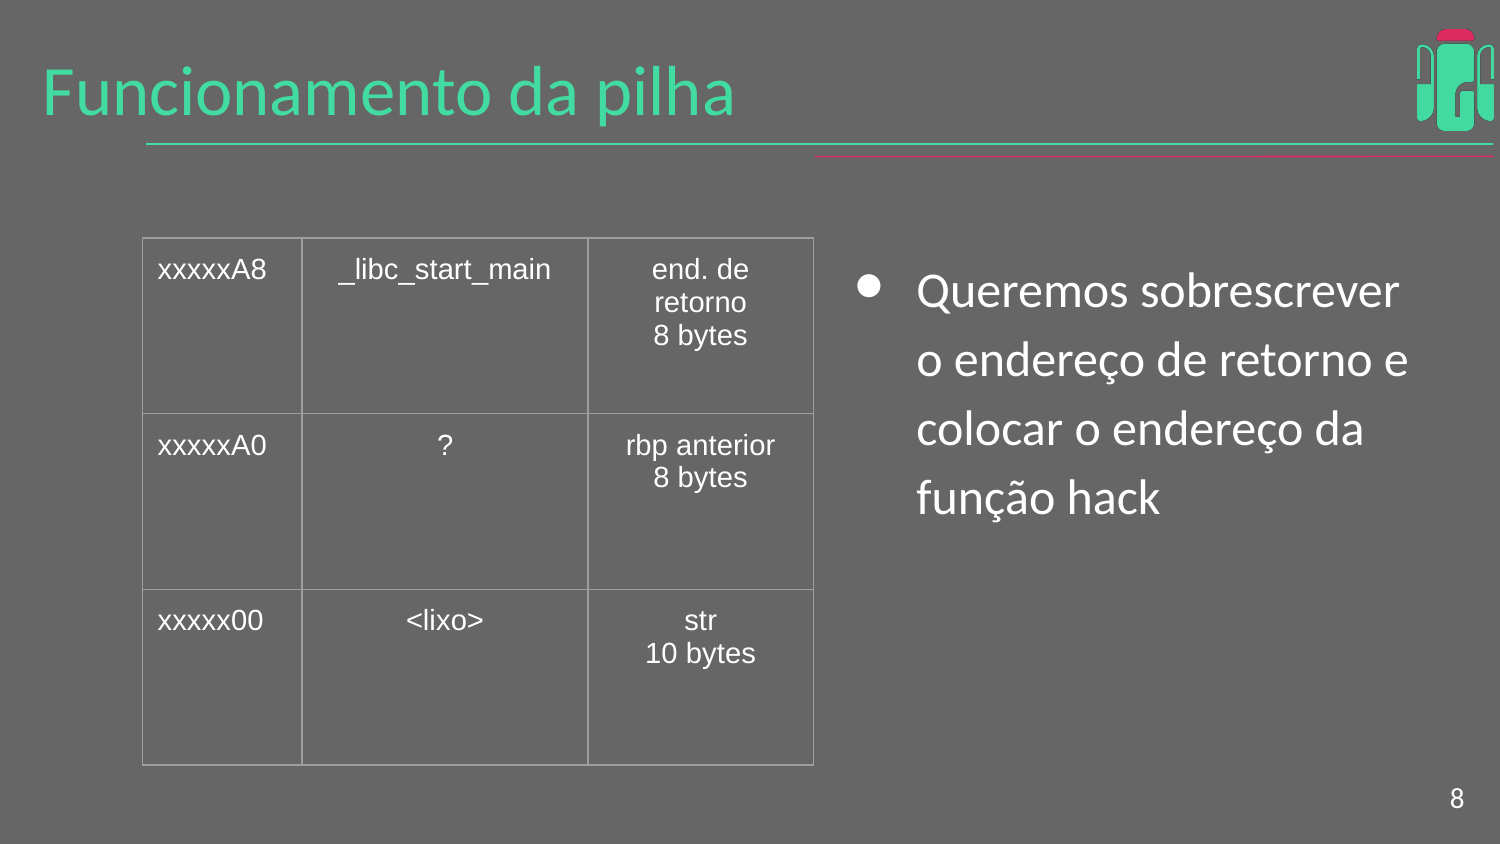

# Funcionamento da pilha
Queremos sobrescrever o endereço de retorno e colocar o endereço da função hack

| xxxxxA8 | \_libc\_start\_main | end. de retorno 8 bytes |
| --- | --- | --- |
| xxxxxA0 | ? | rbp anterior 8 bytes |
| xxxxx00 | <lixo> | str 10 bytes |
8